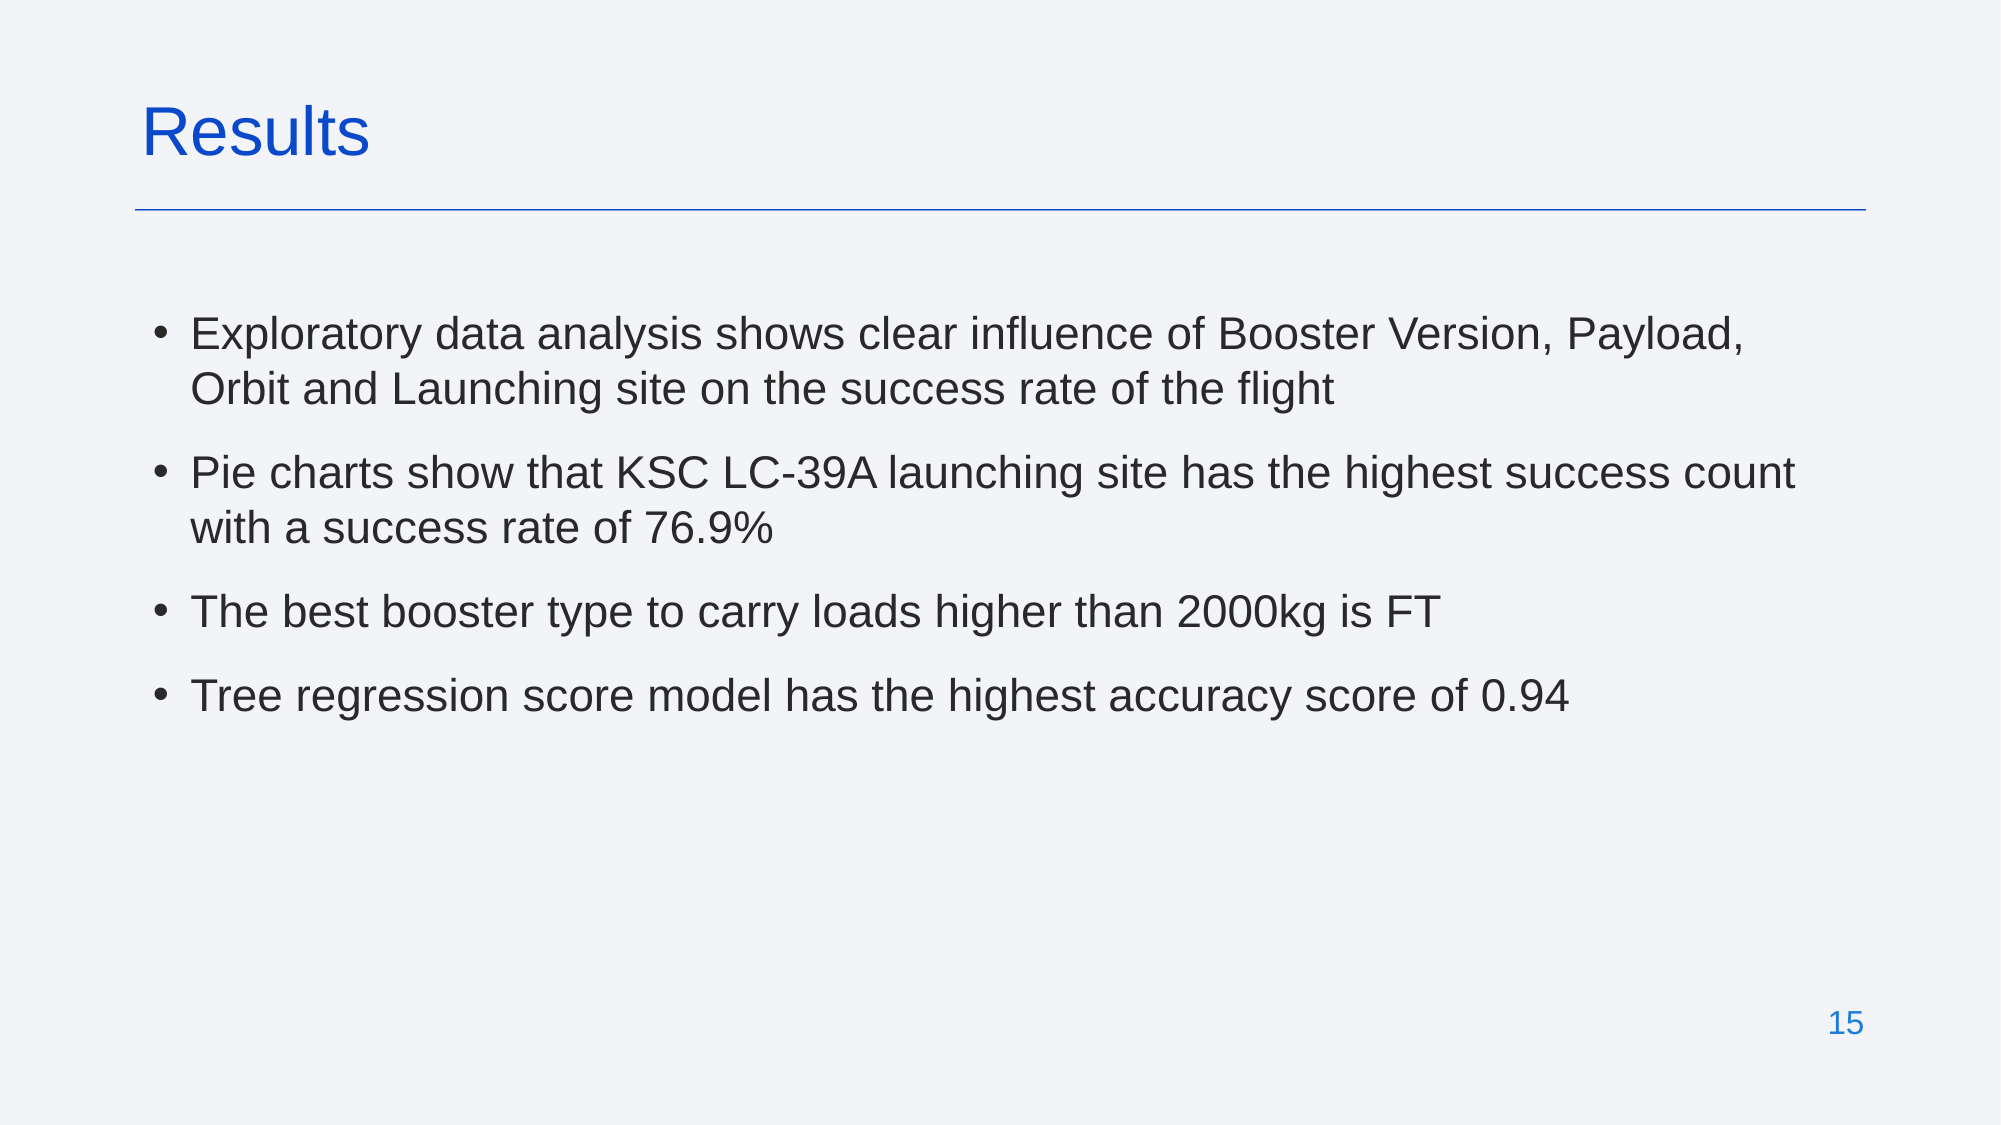

Results
Exploratory data analysis shows clear influence of Booster Version, Payload, Orbit and Launching site on the success rate of the flight
Pie charts show that KSC LC-39A launching site has the highest success count with a success rate of 76.9%
The best booster type to carry loads higher than 2000kg is FT
Tree regression score model has the highest accuracy score of 0.94

15